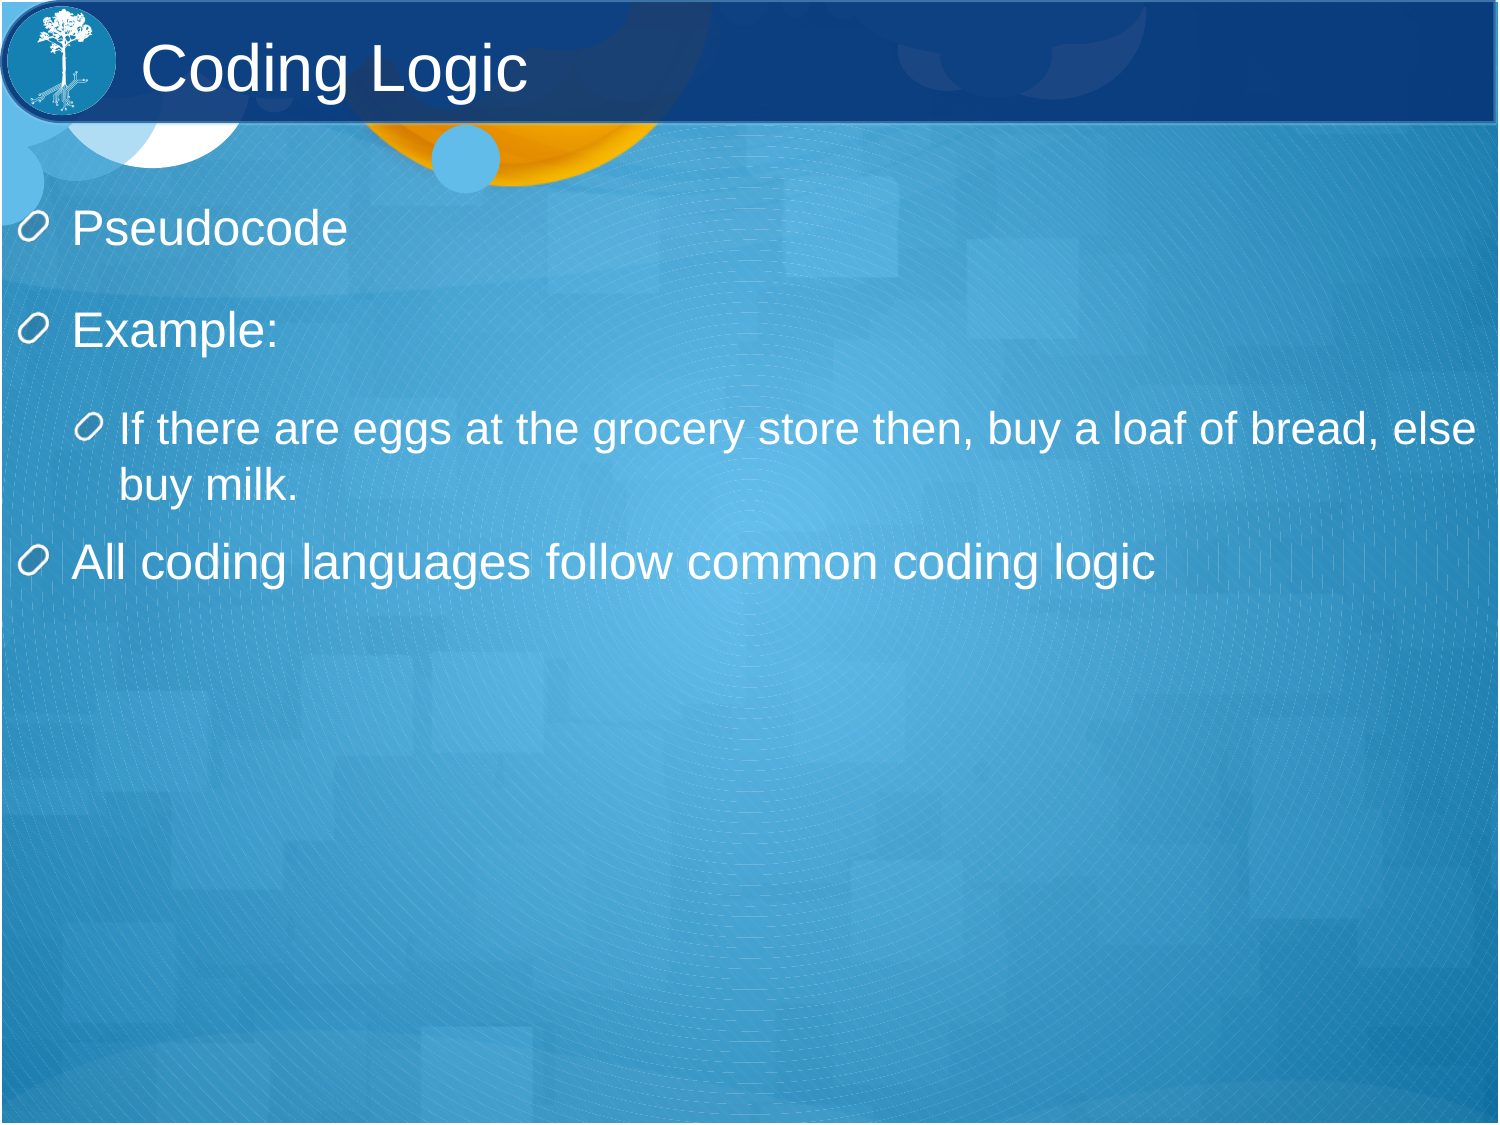

# Coding Logic
Pseudocode
Example:
If there are eggs at the grocery store then, buy a loaf of bread, else buy milk.
All coding languages follow common coding logic